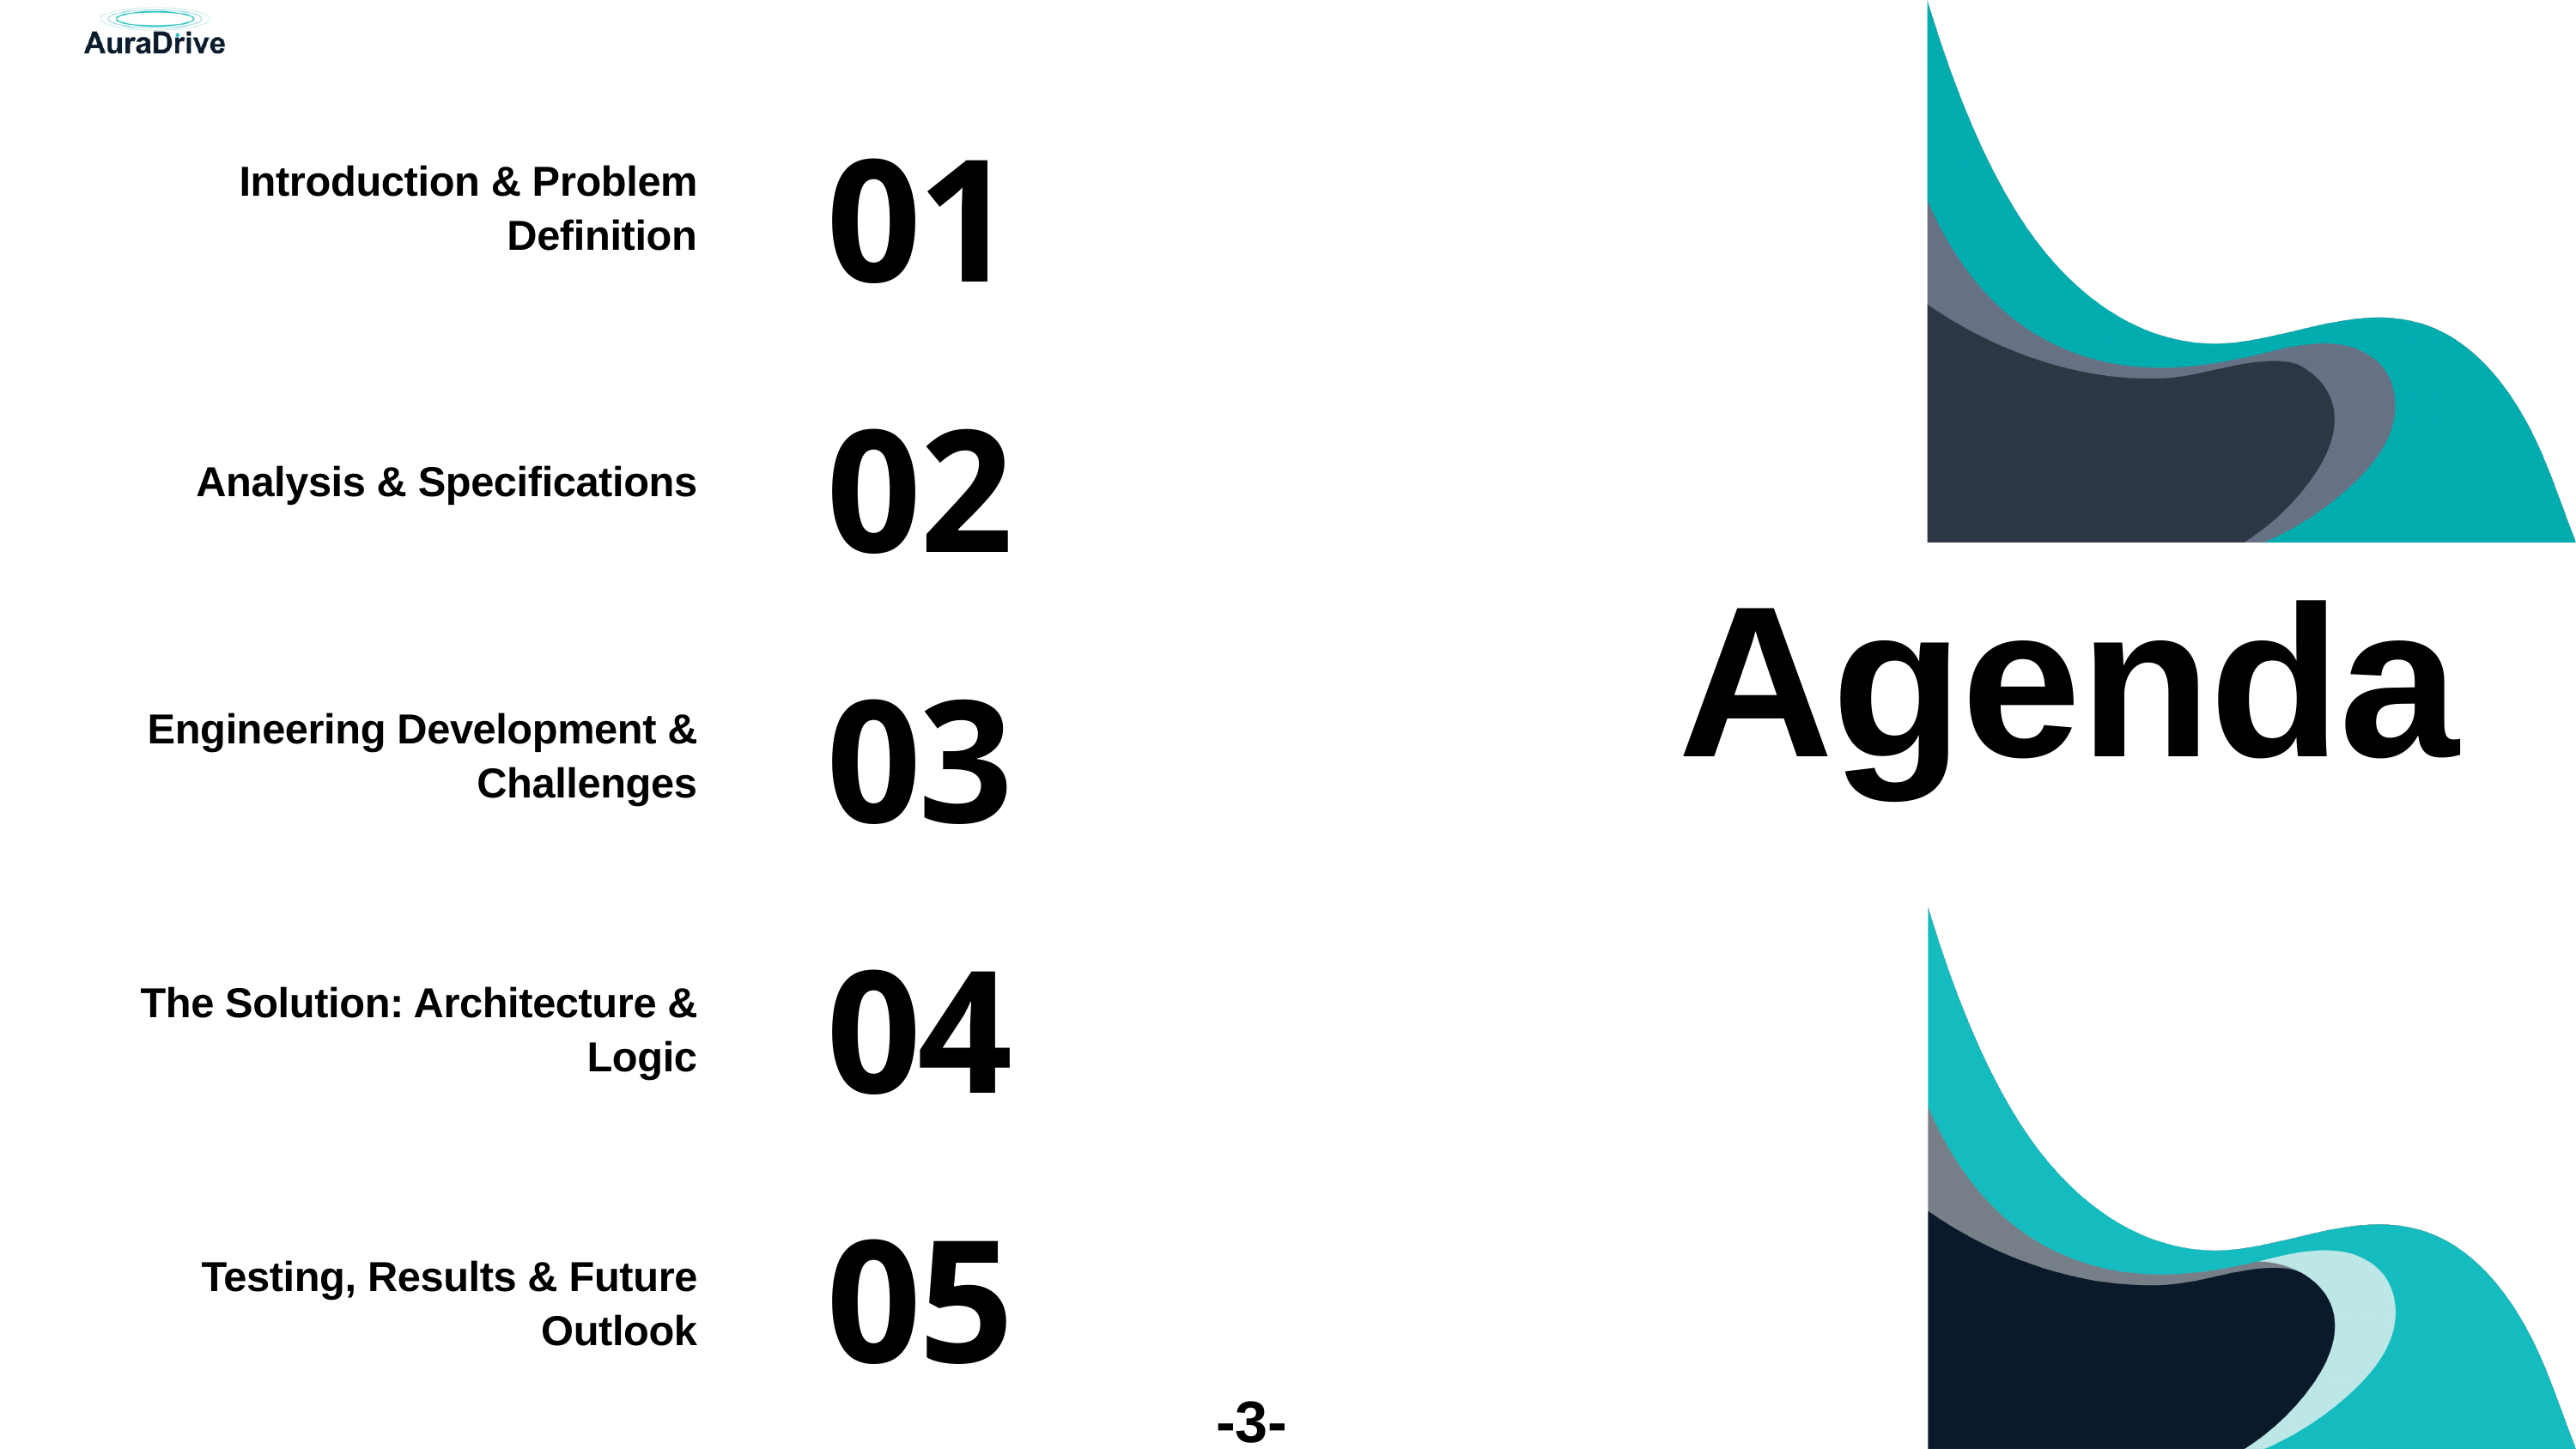

01
Introduction & Problem Definition
02
Analysis & Specifications
Agenda
03
Engineering Development & Challenges

04
The Solution: Architecture & Logic
05
Testing, Results & Future Outlook
-3-